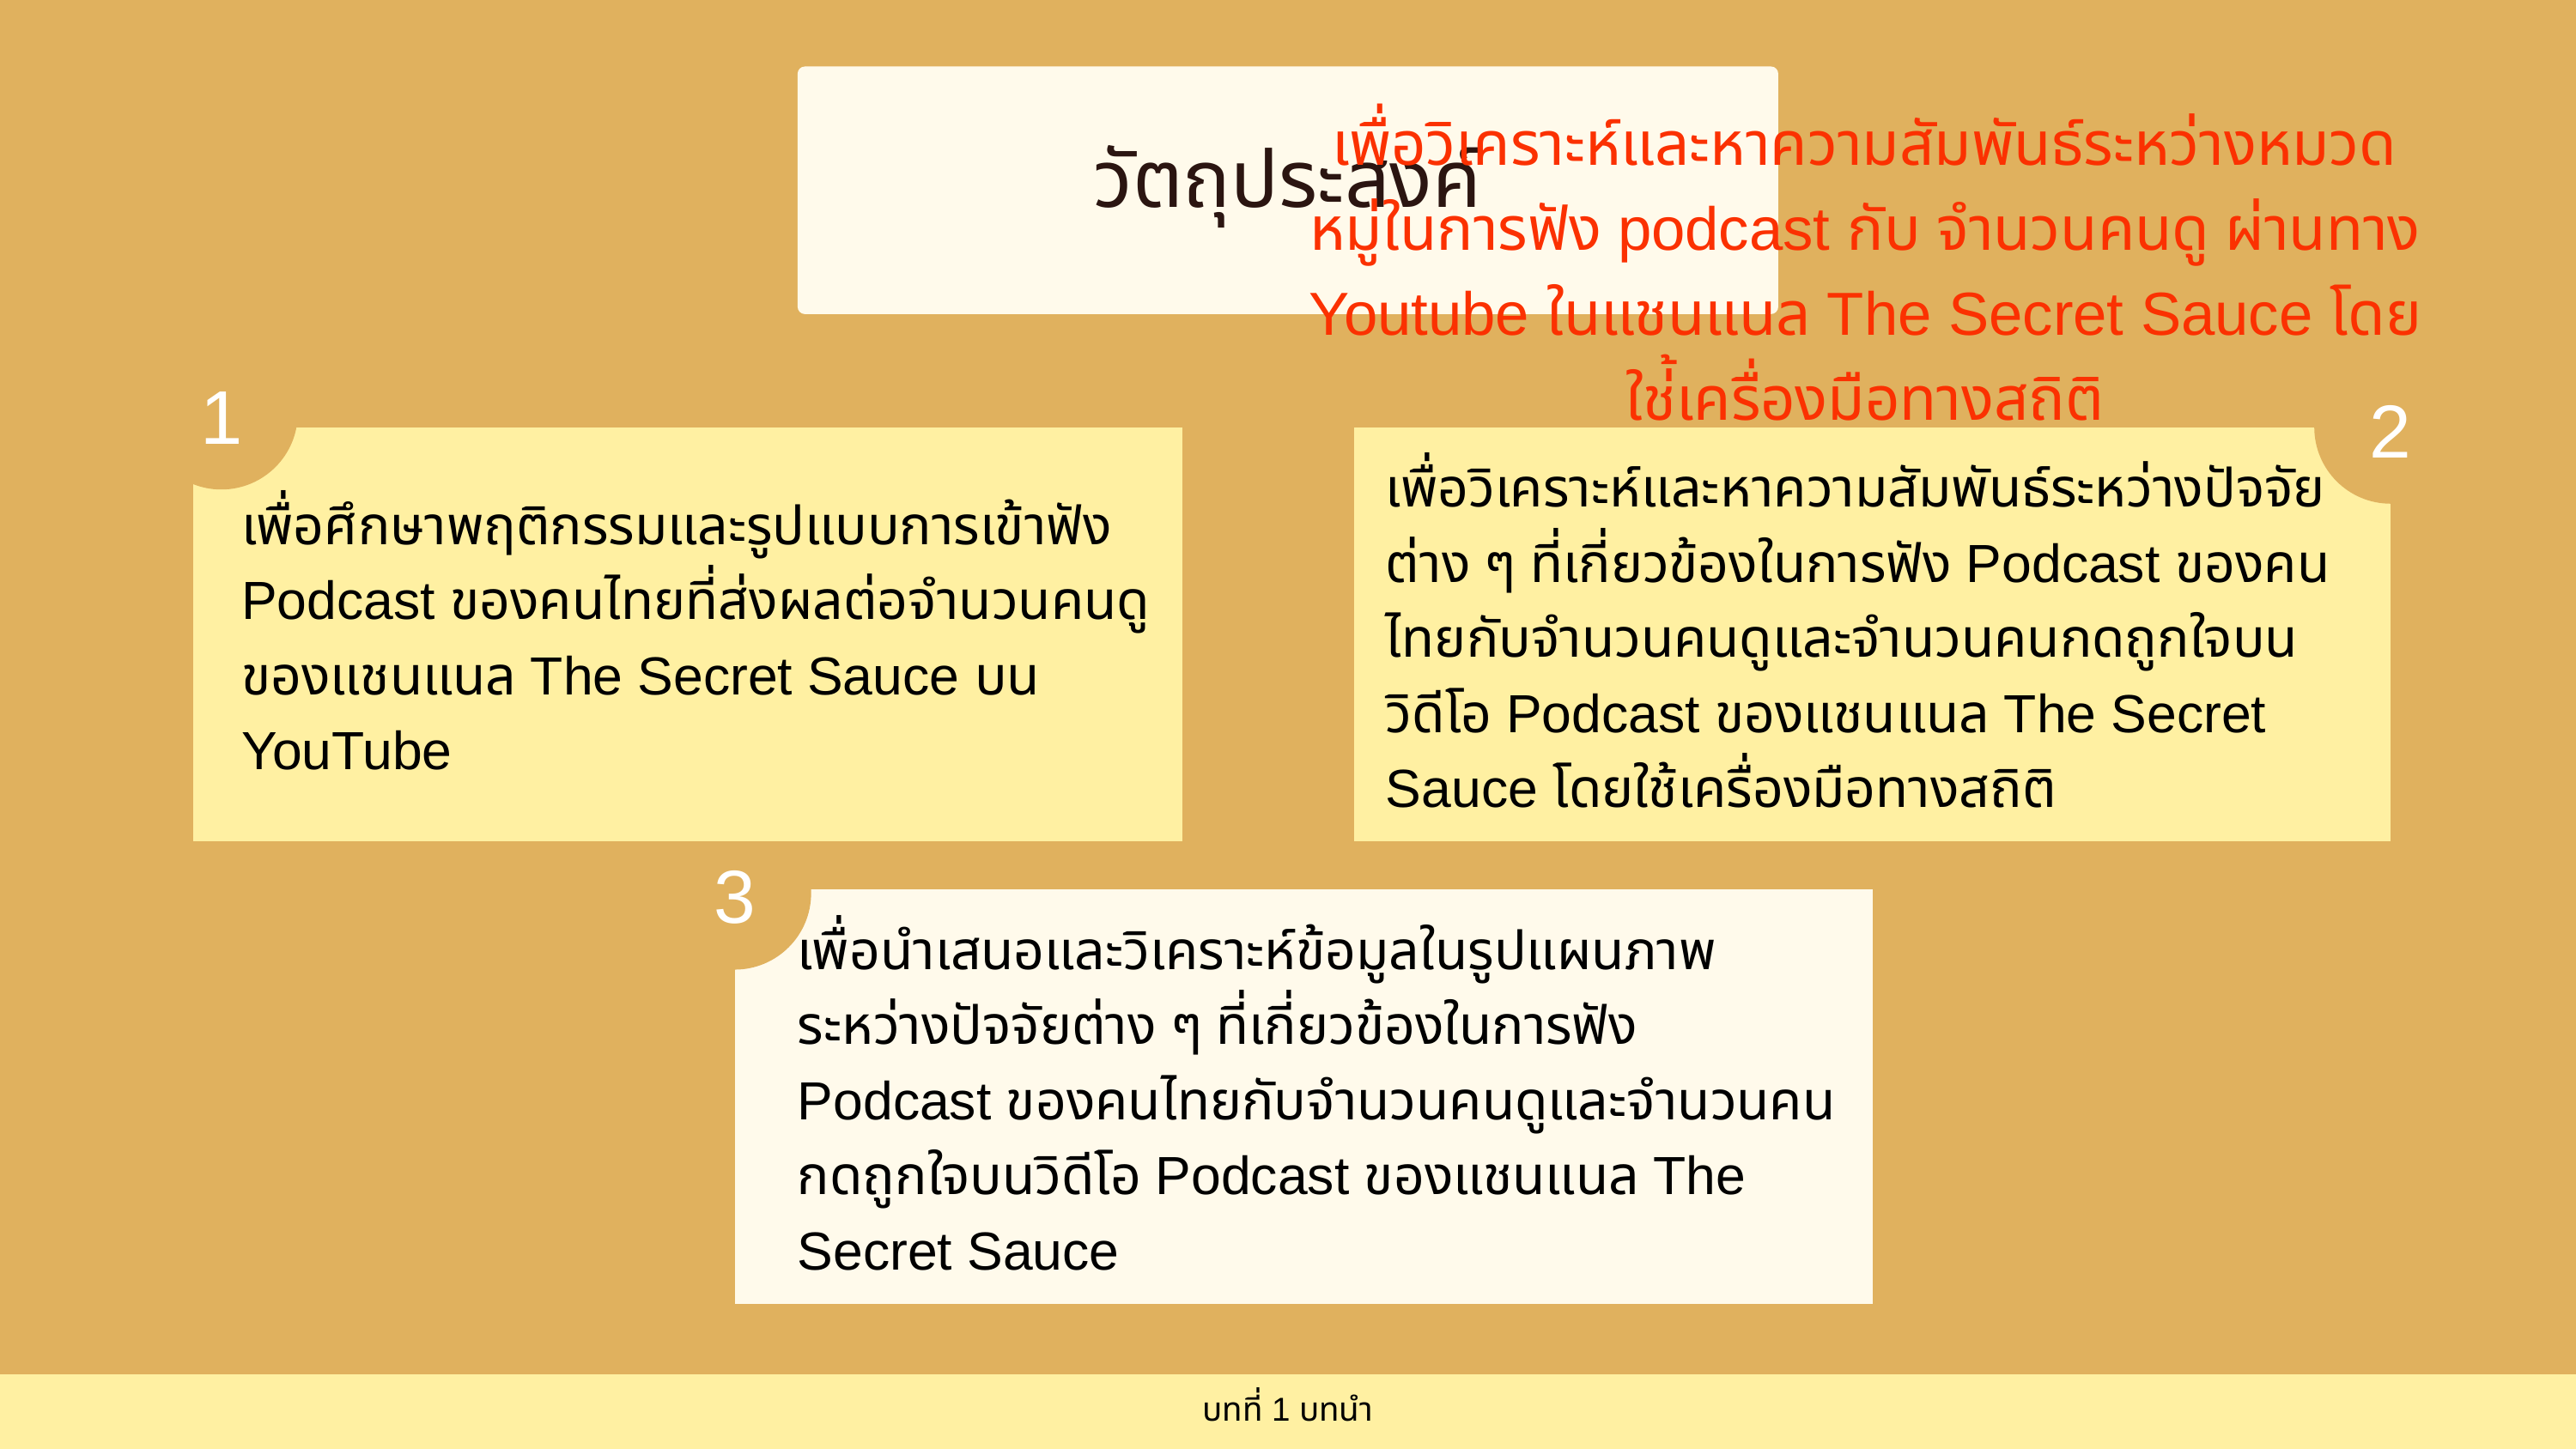

วัตถุประสงค์
เพื่อวิเคราะห์และหาความสัมพันธ์ระหว่างหมวดหมู่ในการฟัง podcast กับ จำนวนคนดู ผ่านทาง Youtube ในแชนแนล The Secret Sauce โดยใช่้เครื่องมือทางสถิติ

1

2

เพื่อวิเคราะห์และหาความสัมพันธ์ระหว่างปัจจัยต่าง ๆ ที่เกี่ยวข้องในการฟัง Podcast ของคนไทยกับจำนวนคนดูและจำนวนคนกดถูกใจบนวิดีโอ Podcast ของแชนแนล The Secret Sauce โดยใช้เครื่องมือทางสถิติ
เพื่อศึกษาพฤติกรรมและรูปแบบการเข้าฟัง Podcast ของคนไทยที่ส่งผลต่อจำนวนคนดูของแชนแนล The Secret Sauce บน YouTube

3

เพื่อนำเสนอและวิเคราะห์ข้อมูลในรูปแผนภาพระหว่างปัจจัยต่าง ๆ ที่เกี่ยวข้องในการฟัง Podcast ของคนไทยกับจำนวนคนดูและจำนวนคนกดถูกใจบนวิดีโอ Podcast ของแชนแนล The Secret Sauce

บทที่ 1 บทนำ